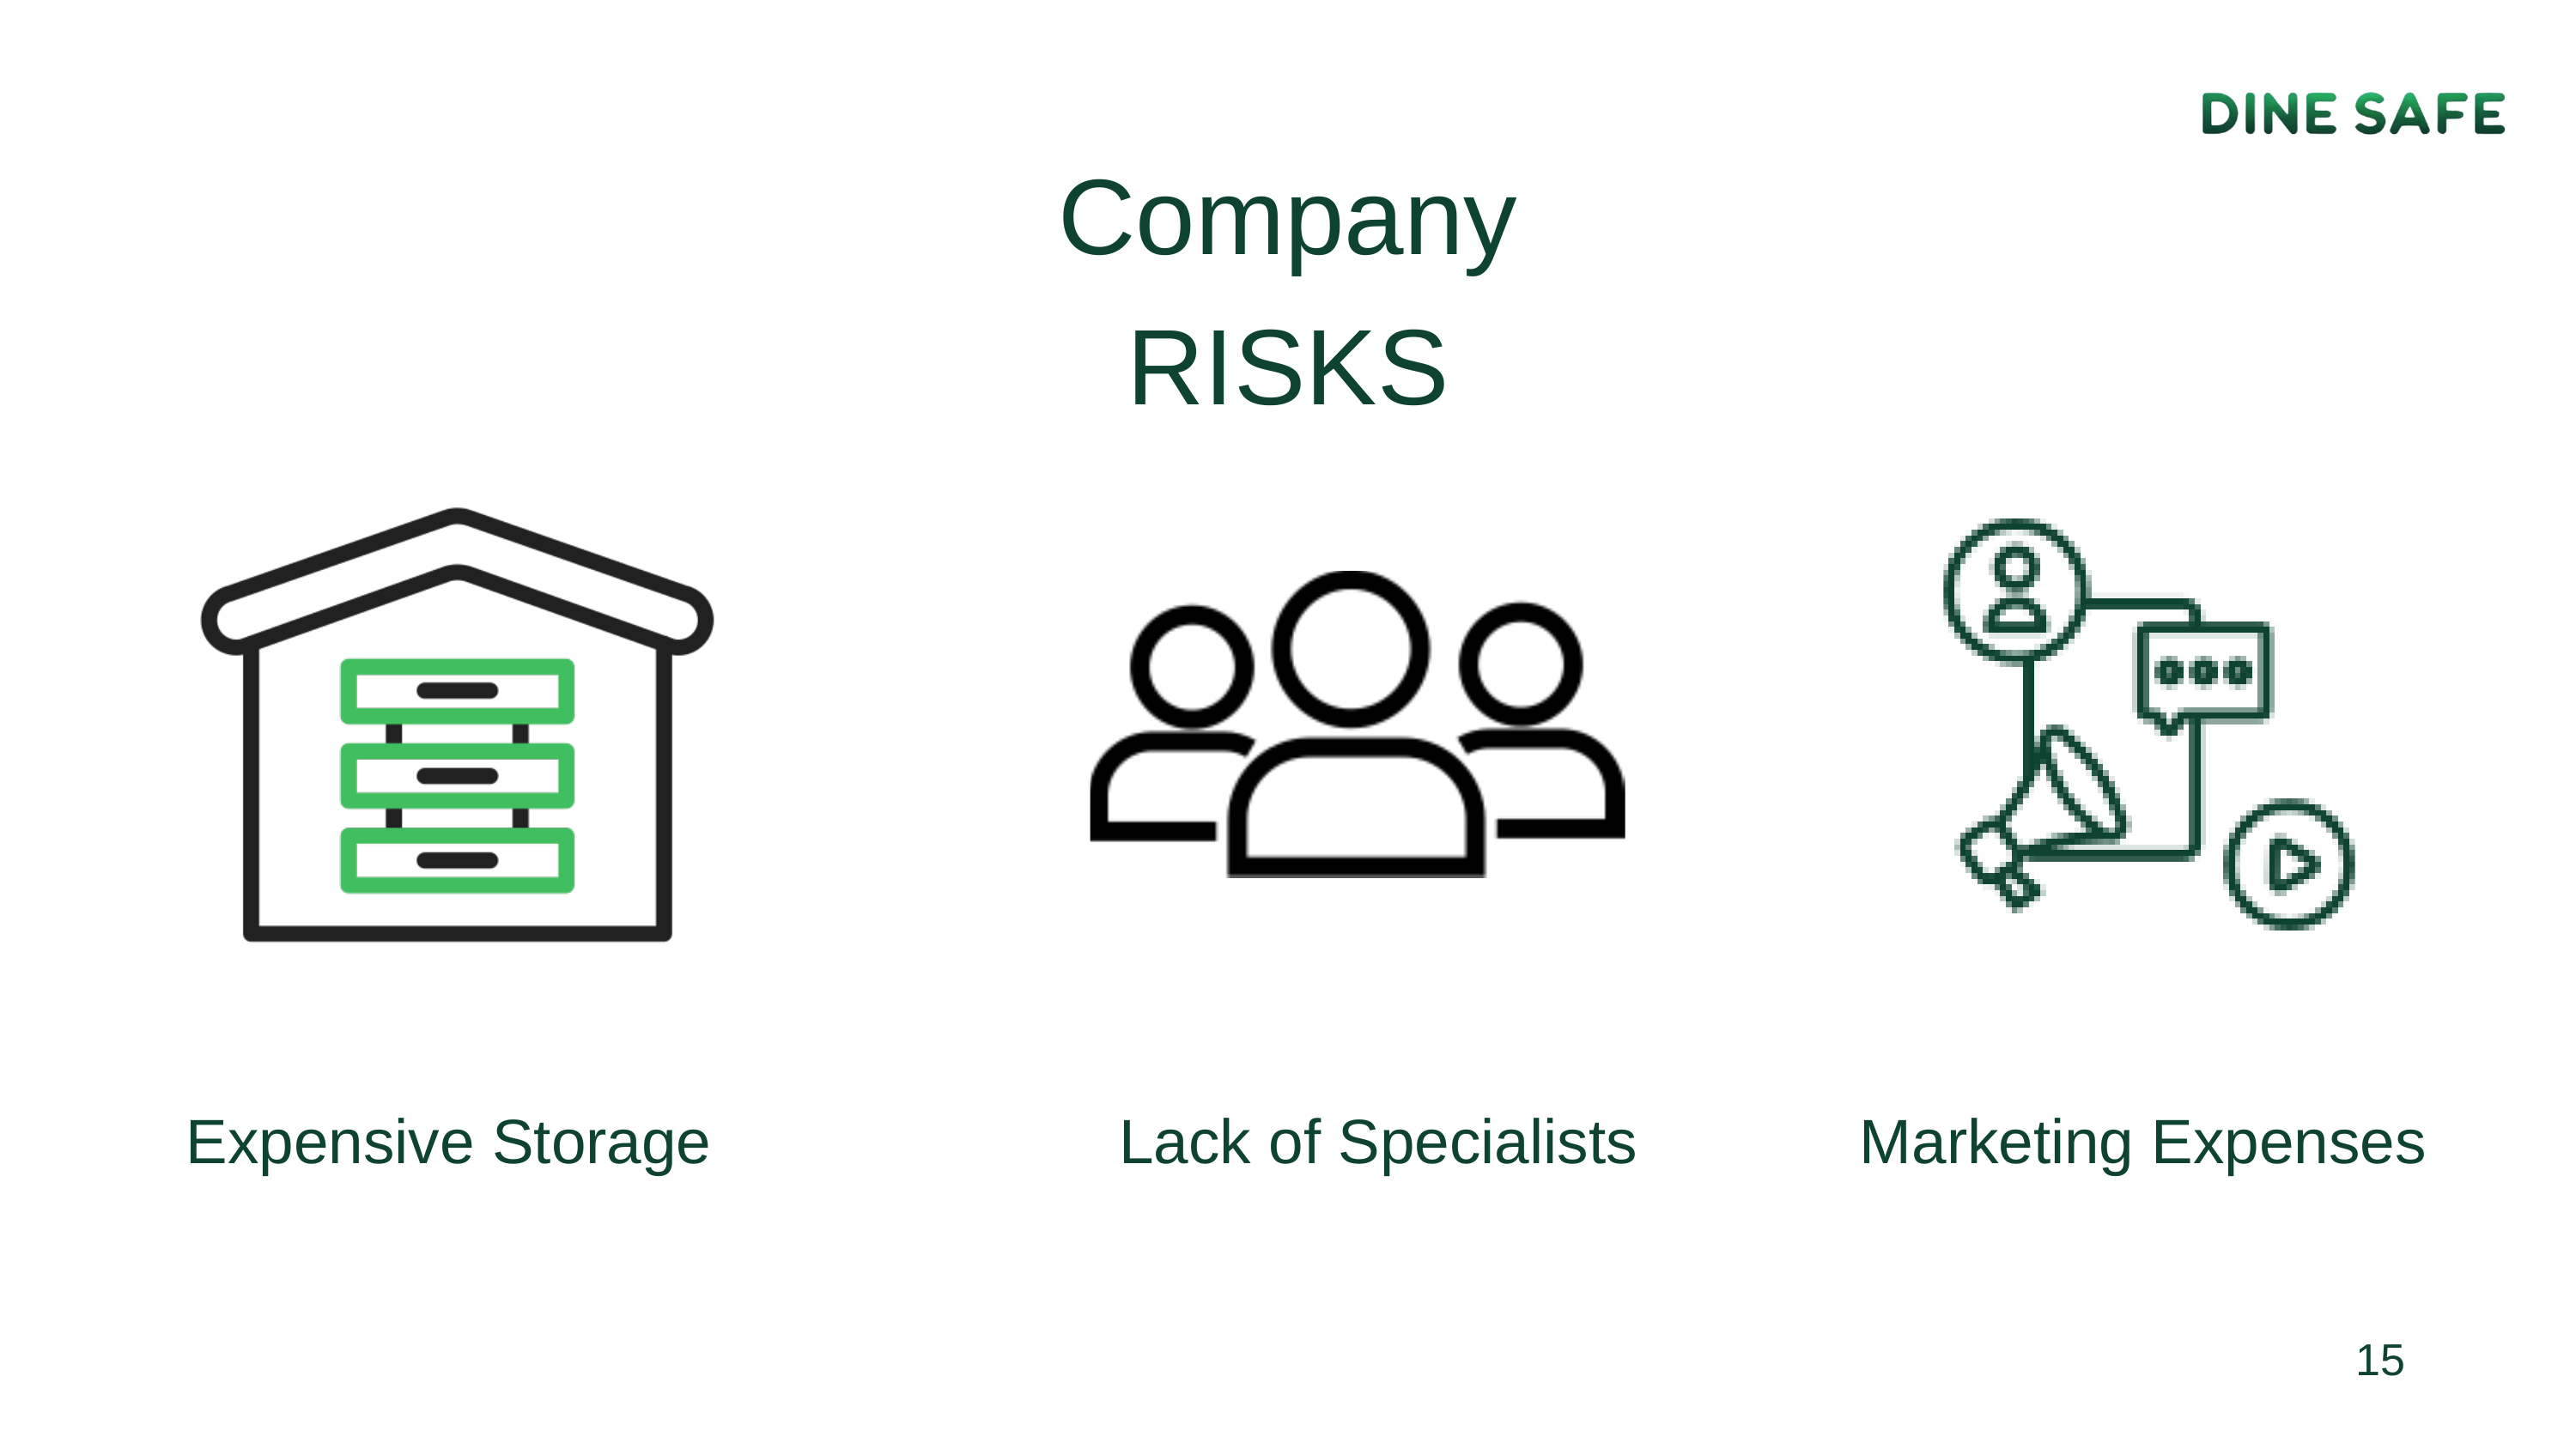

Company RISKS

Expensive Storage

Marketing Expenses

Lack of Specialists
15